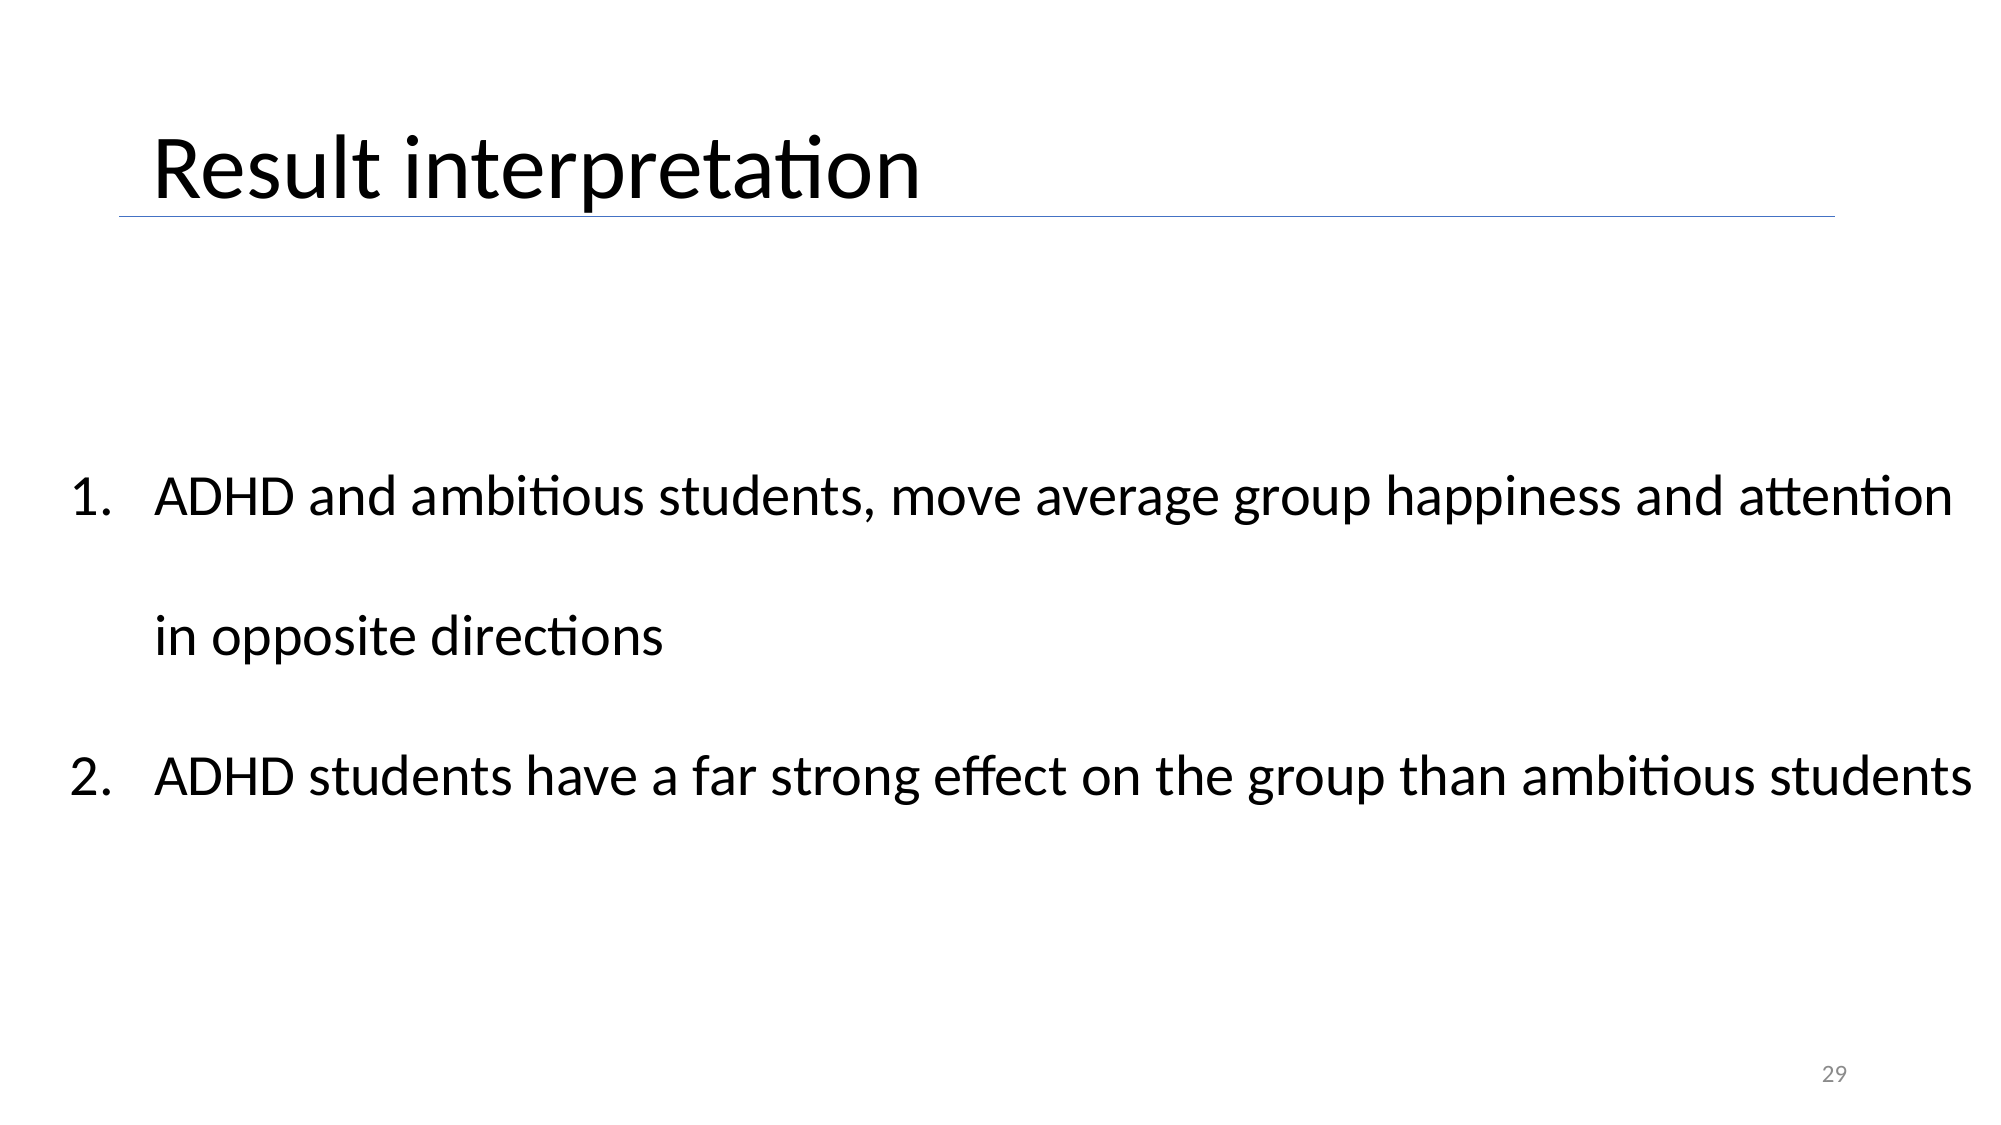

Result interpretation
ADHD and ambitious students, move average group happiness and attention
in opposite directions
ADHD students have a far strong effect on the group than ambitious students

29